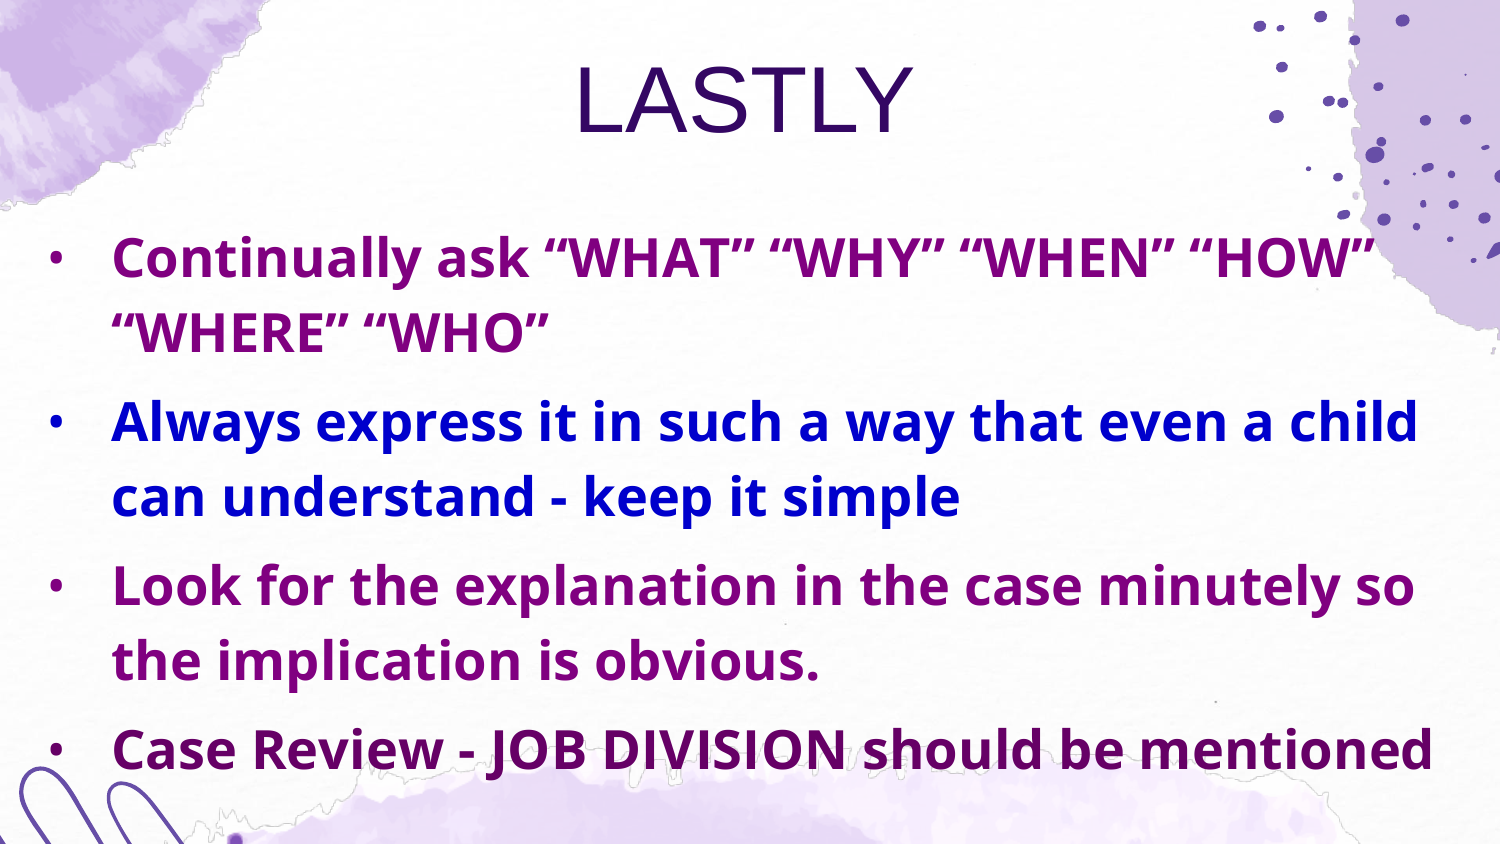

LASTLY
Continually ask “WHAT” “WHY” “WHEN” “HOW” “WHERE” “WHO”
Always express it in such a way that even a child can understand - keep it simple
Look for the explanation in the case minutely so the implication is obvious.
Case Review - JOB DIVISION should be mentioned